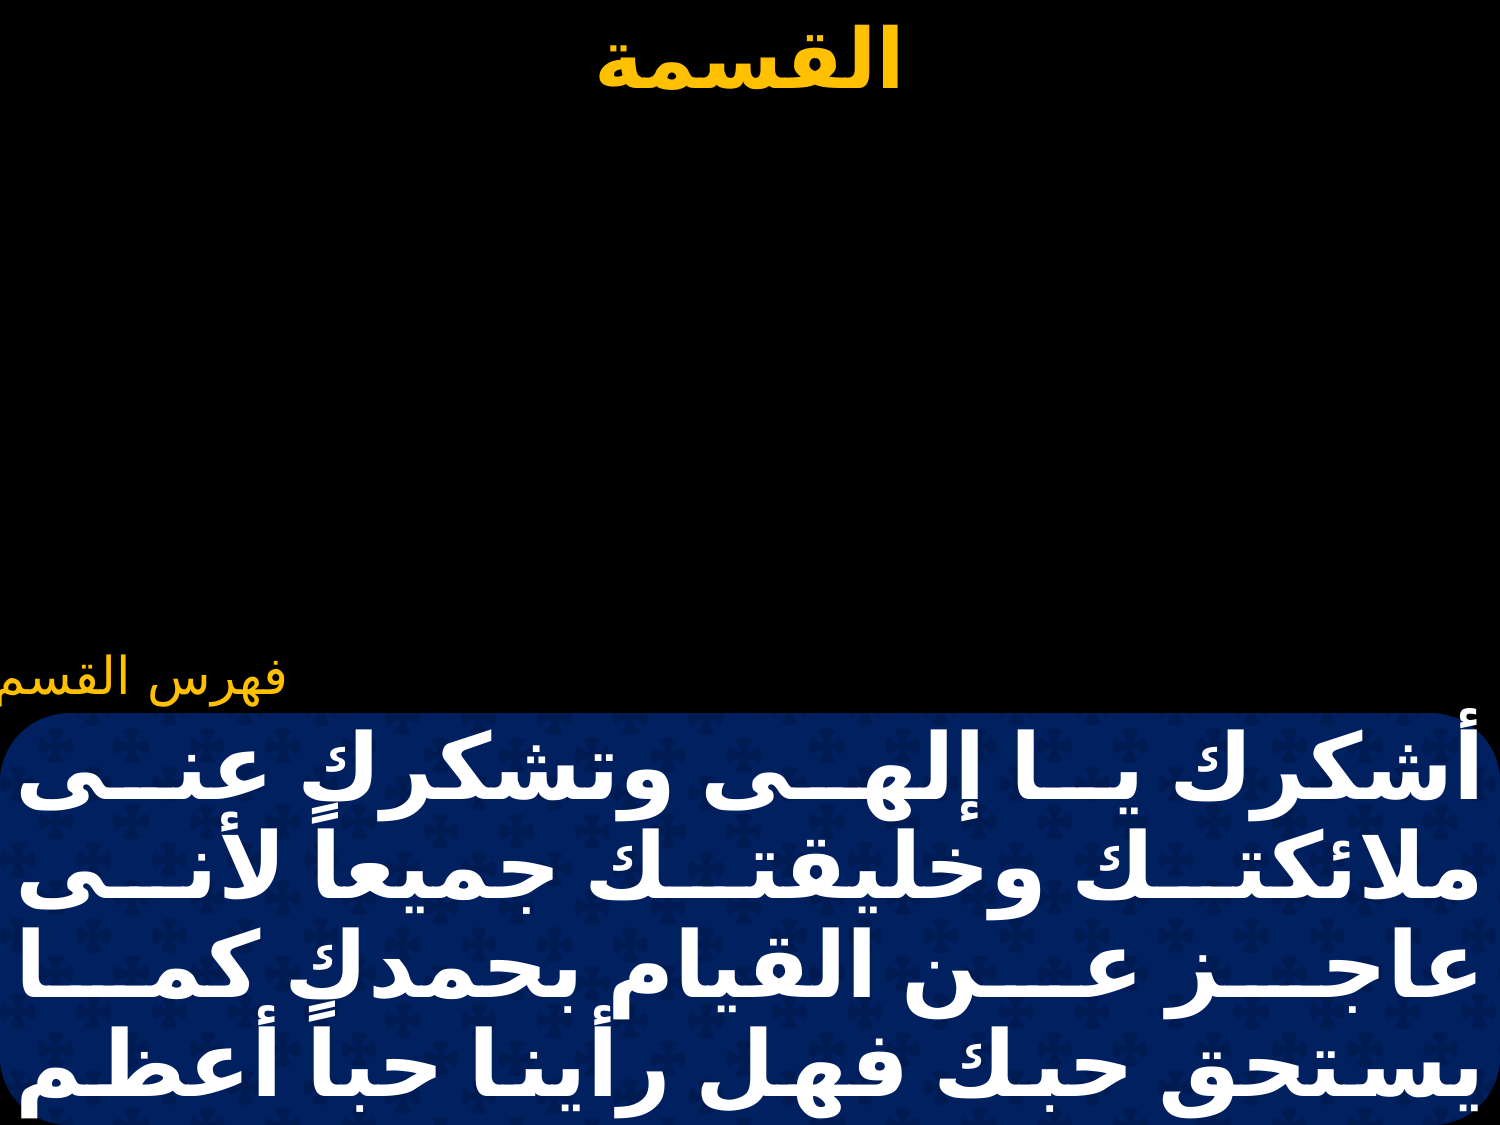

#
أشكرك يا إلهى وتشكرك عنى ملائكتك وخليقتك جميعاً لأنى عاجز عن القيام بحمدك كما يستحق حبك فهل رأينا حباً أعظم من هذا، فإحزنى يا نفسى على خطـاياكِ التى سببت لفاديكِ الحنون هذه الآلام.